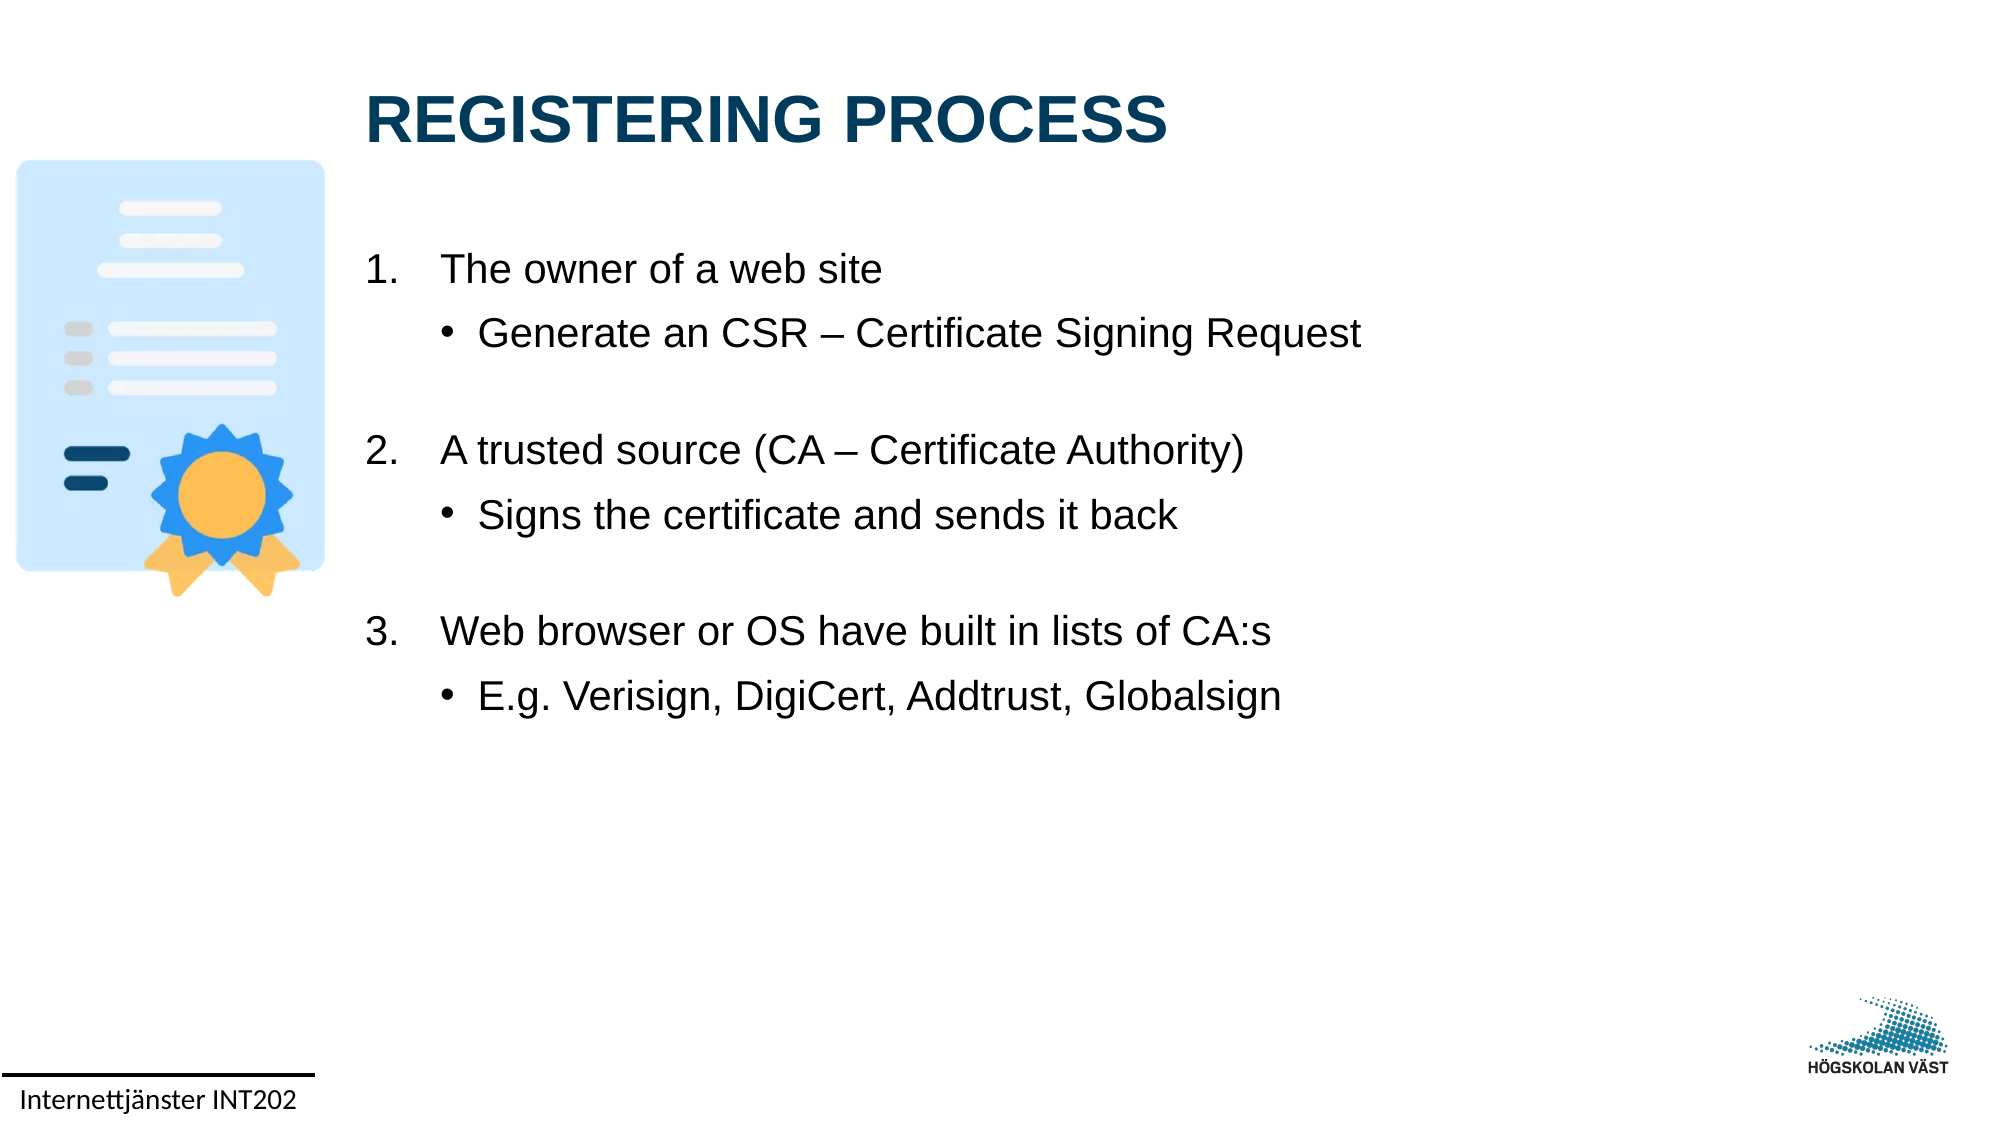

# REGISTERING process
The owner of a web site
Generate an CSR – Certificate Signing Request
A trusted source (CA – Certificate Authority)
Signs the certificate and sends it back
Web browser or OS have built in lists of CA:s
E.g. Verisign, DigiCert, Addtrust, Globalsign